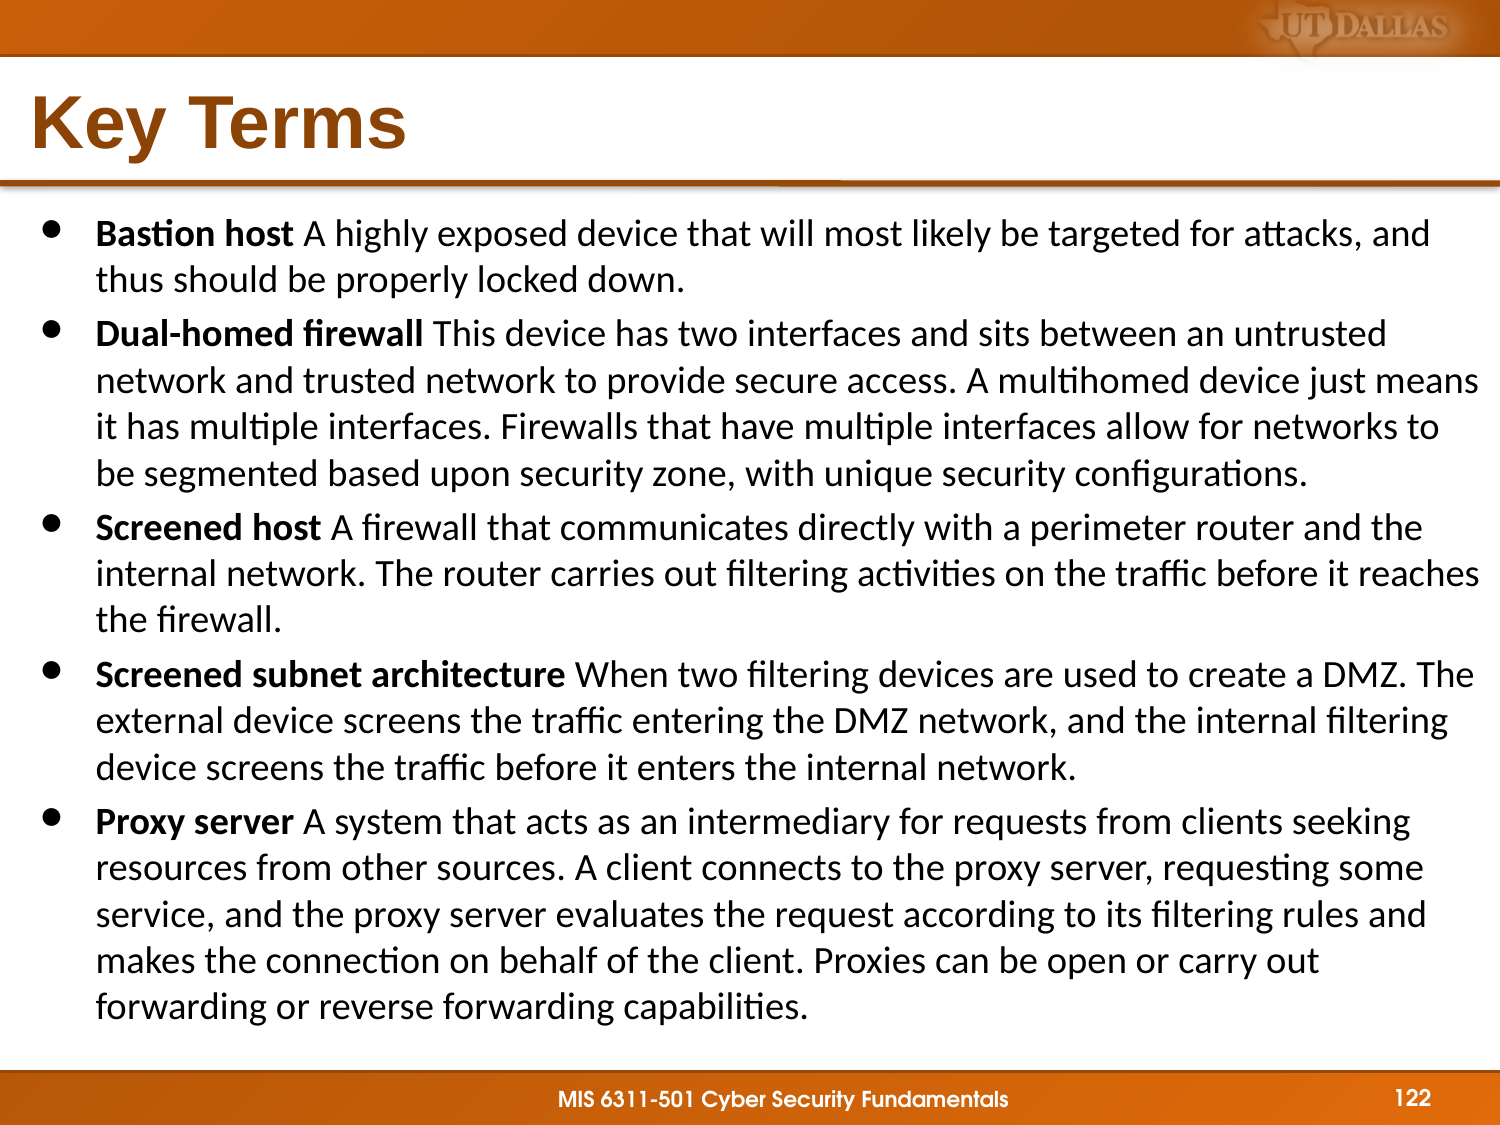

# Key Terms
Bastion host A highly exposed device that will most likely be targeted for attacks, and thus should be properly locked down.
Dual-homed firewall This device has two interfaces and sits between an untrusted network and trusted network to provide secure access. A multihomed device just means it has multiple interfaces. Firewalls that have multiple interfaces allow for networks to be segmented based upon security zone, with unique security configurations.
Screened host A firewall that communicates directly with a perimeter router and the internal network. The router carries out filtering activities on the traffic before it reaches the firewall.
Screened subnet architecture When two filtering devices are used to create a DMZ. The external device screens the traffic entering the DMZ network, and the internal filtering device screens the traffic before it enters the internal network.
Proxy server A system that acts as an intermediary for requests from clients seeking resources from other sources. A client connects to the proxy server, requesting some service, and the proxy server evaluates the request according to its filtering rules and makes the connection on behalf of the client. Proxies can be open or carry out forwarding or reverse forwarding capabilities.
122